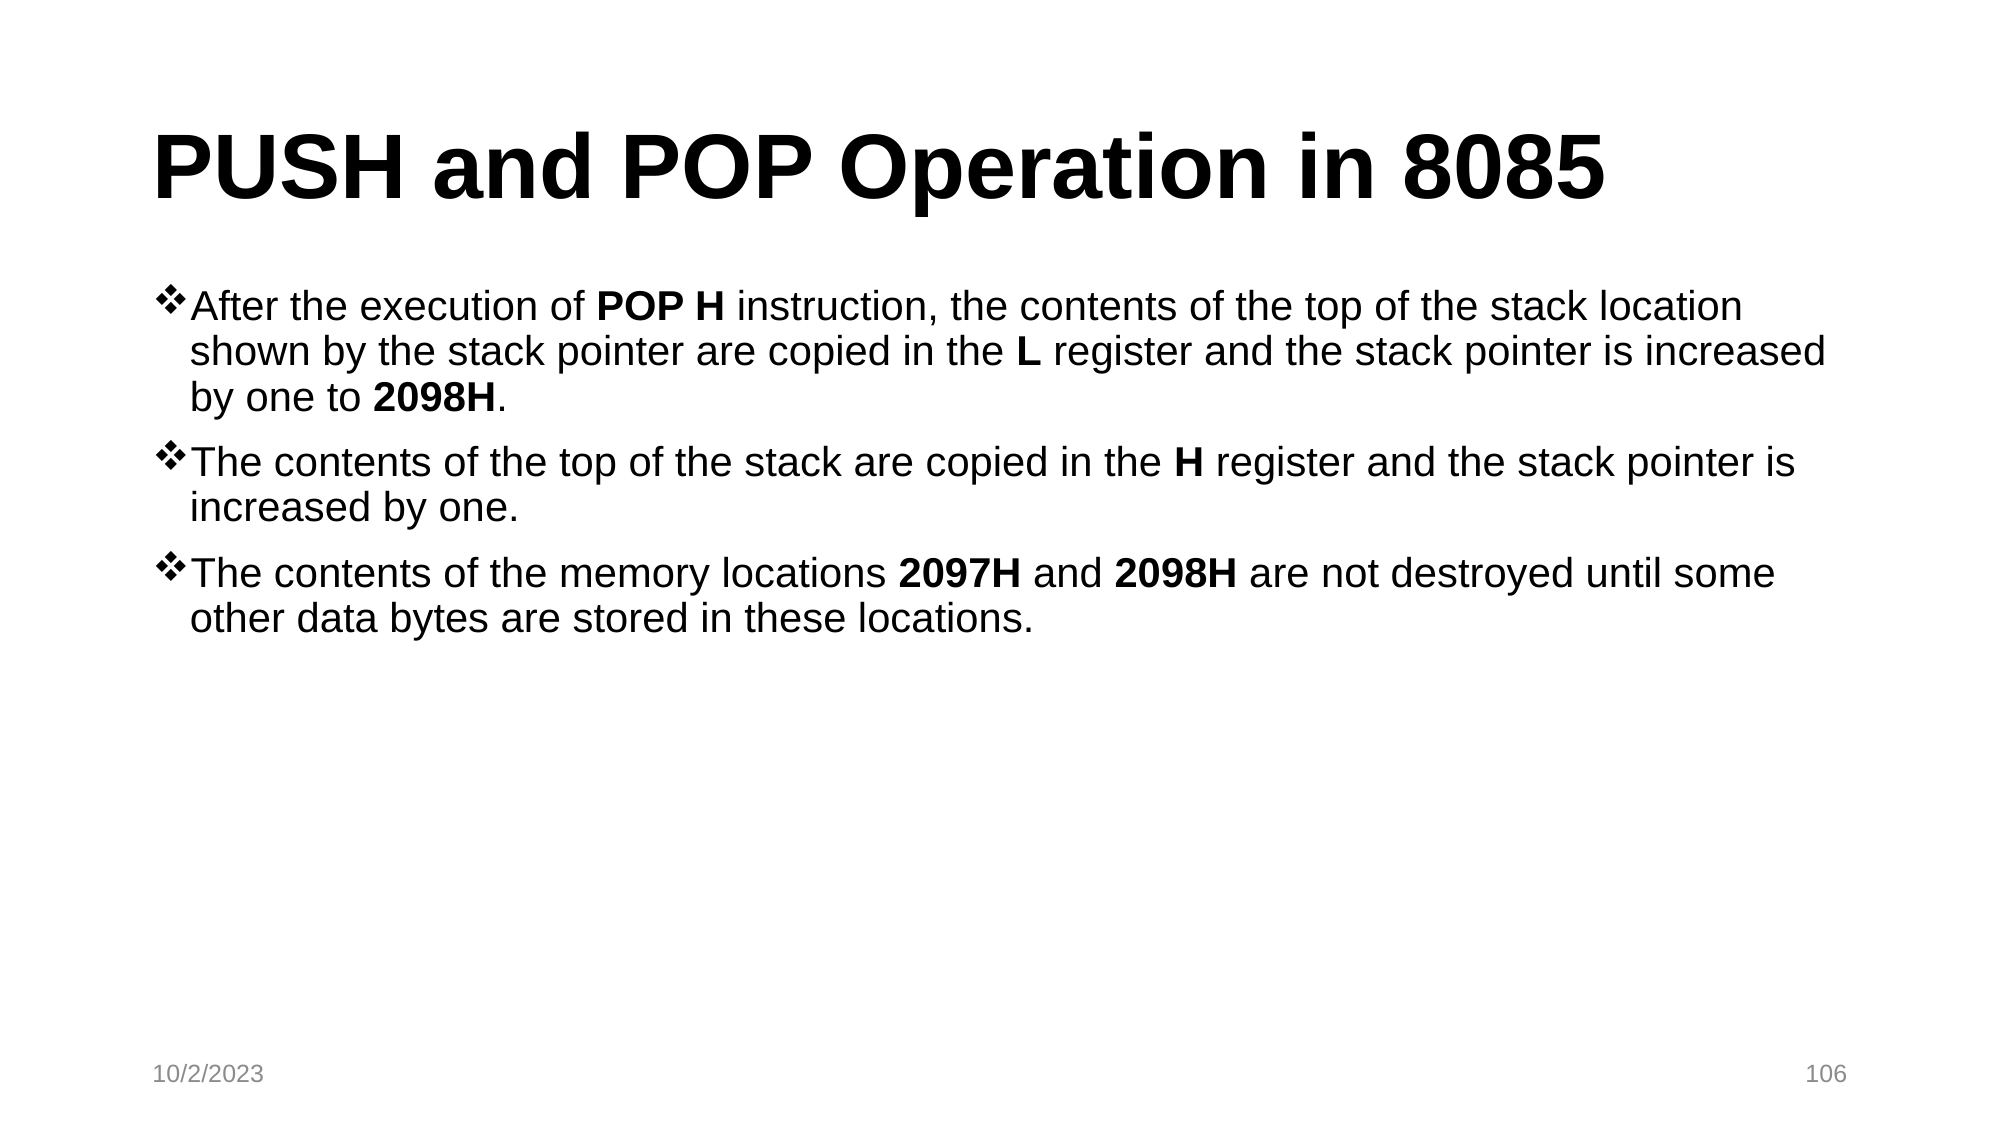

# PUSH and POP Operation in 8085
After the execution of POP H instruction, the contents of the top of the stack location shown by the stack pointer are copied in the L register and the stack pointer is increased by one to 2098H.
The contents of the top of the stack are copied in the H register and the stack pointer is increased by one.
The contents of the memory locations 2097H and 2098H are not destroyed until some other data bytes are stored in these locations.
10/2/2023
106